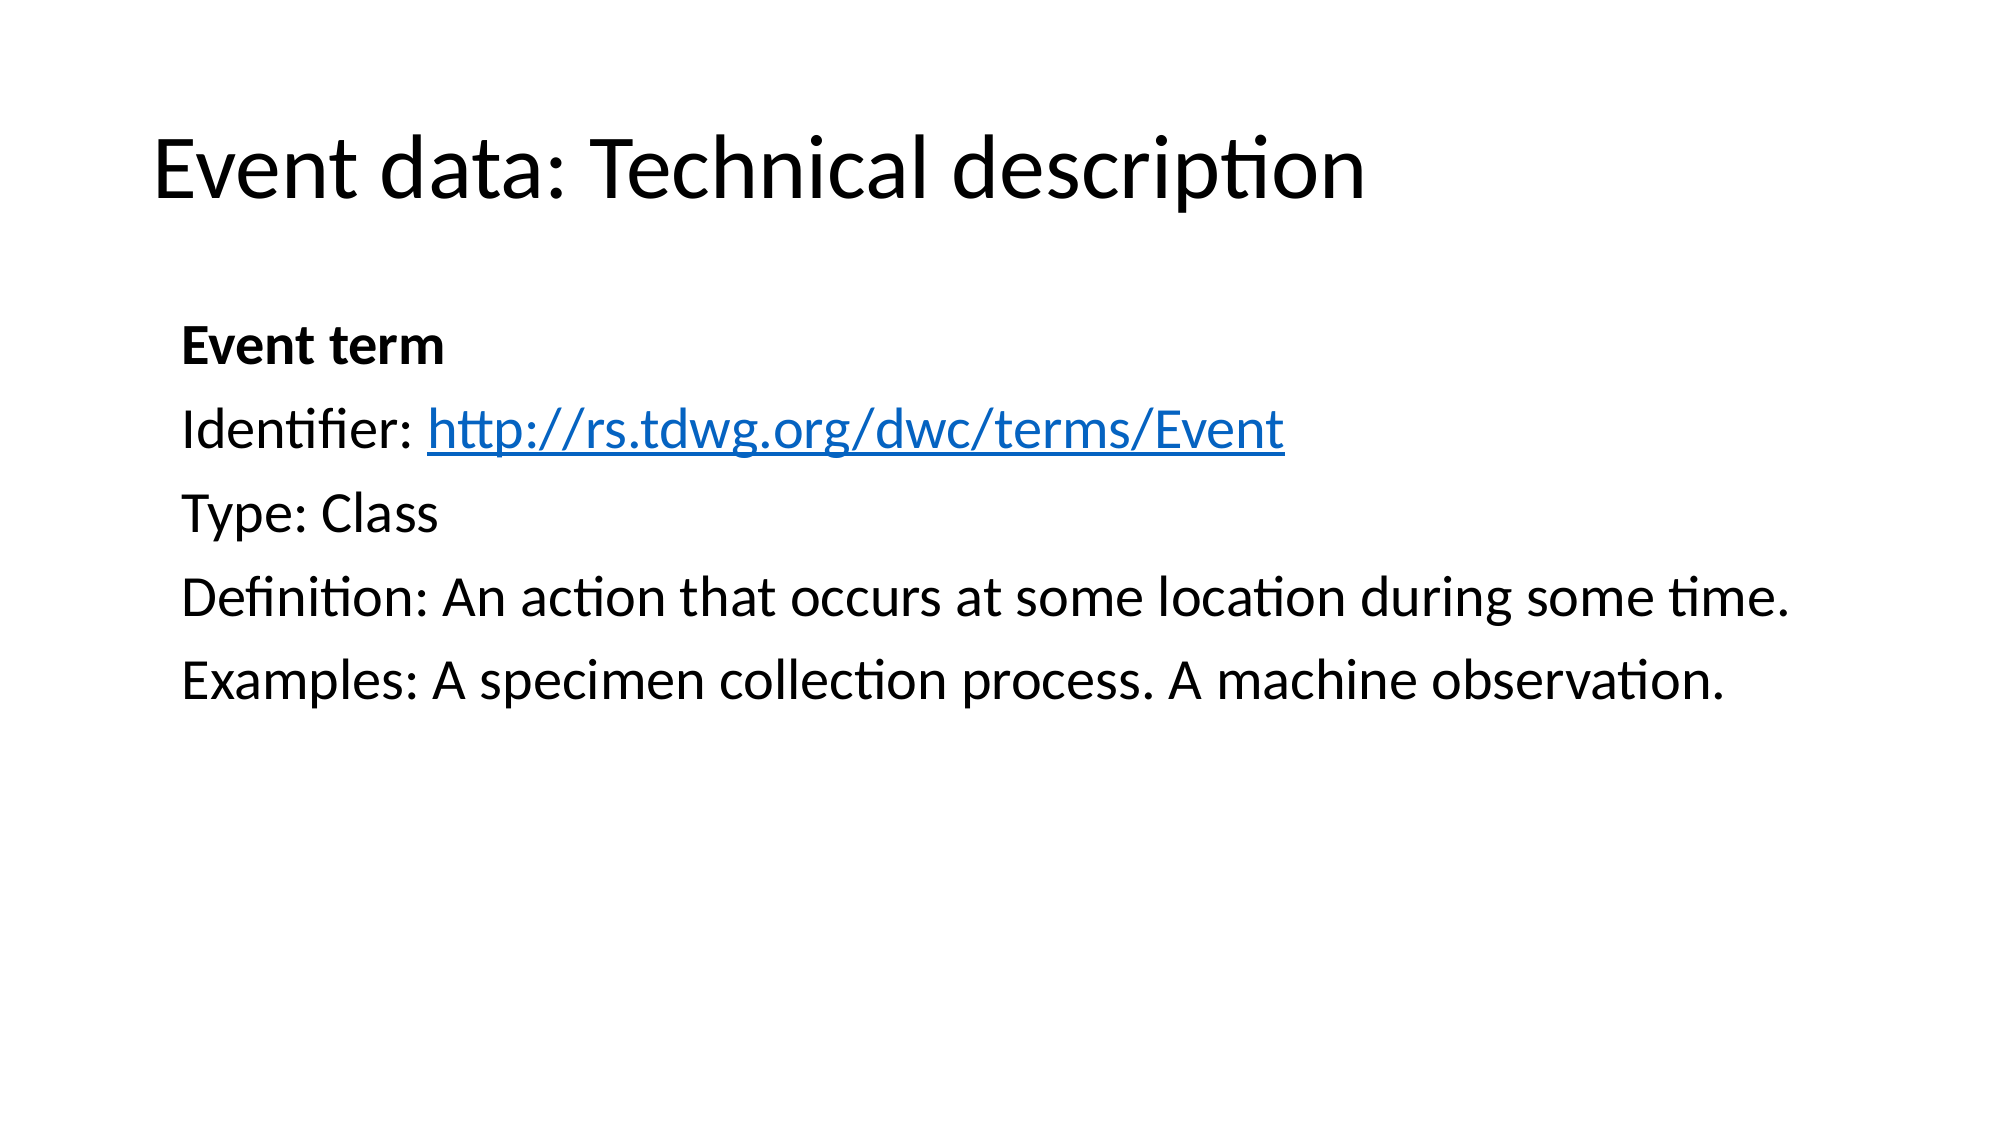

# Event data: Technical description
Event term
Identifier: http://rs.tdwg.org/dwc/terms/Event
Type: Class
Definition: An action that occurs at some location during some time.
Examples: A specimen collection process. A machine observation.